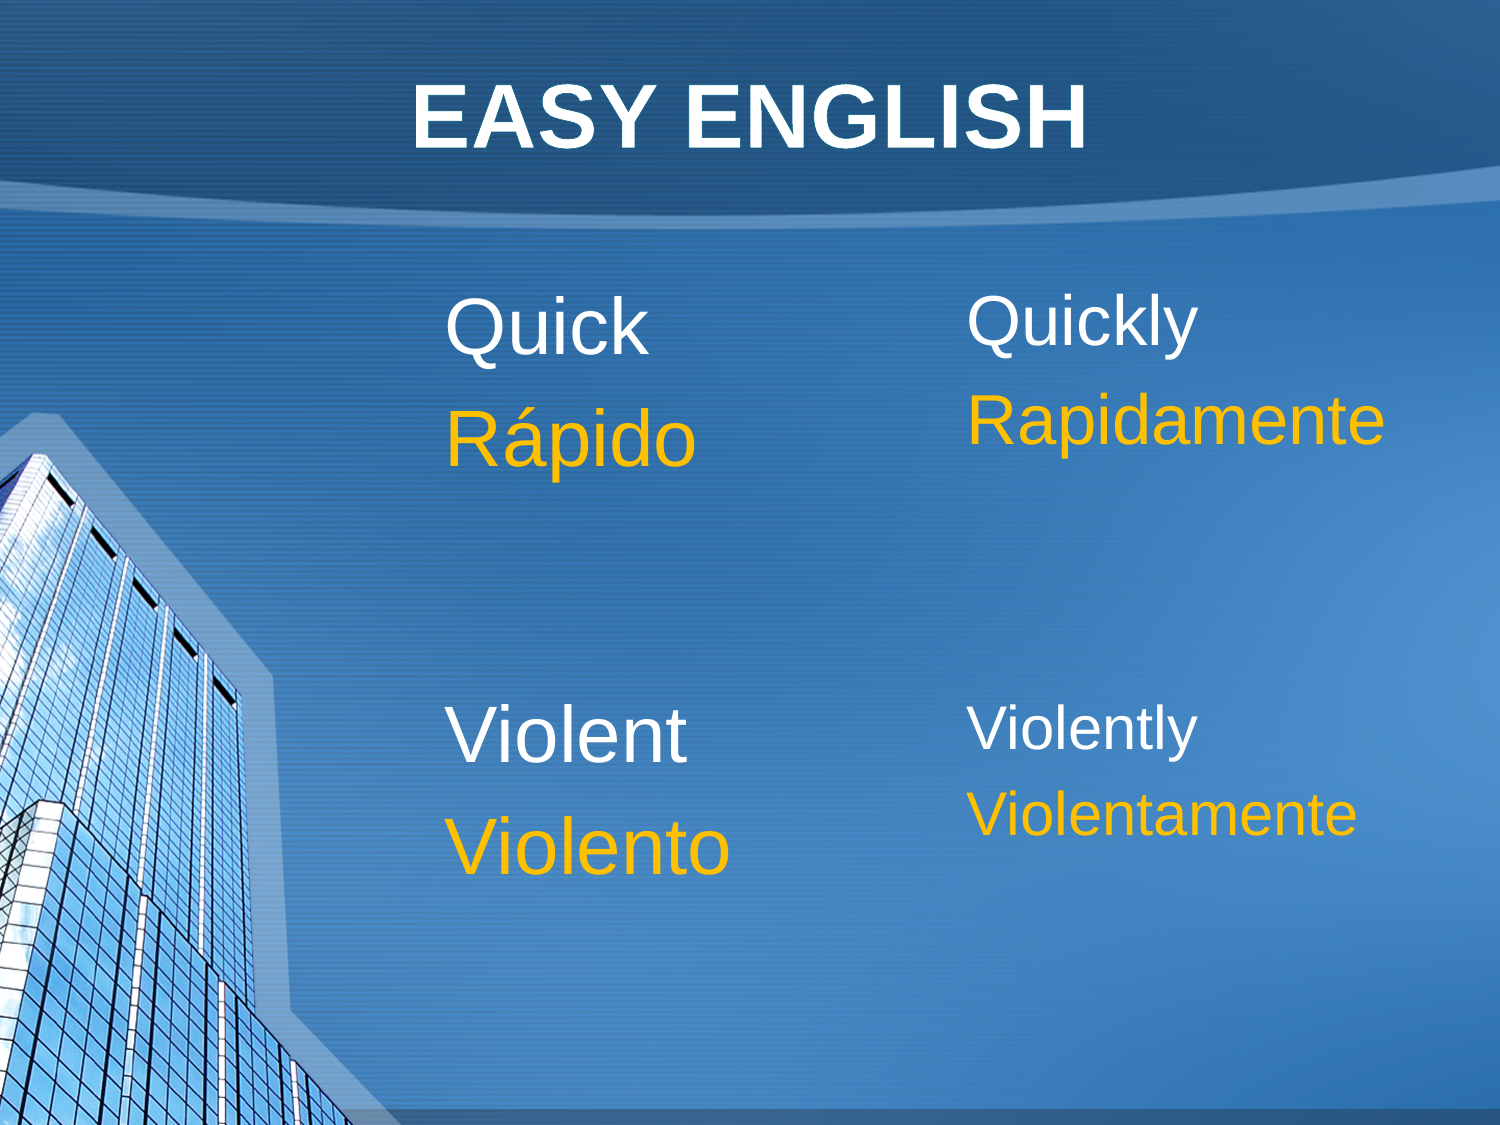

EASY ENGLISH
Quick
Rápido

Quickly
Rapidamente

Violent
Violento

Violently
Violentamente